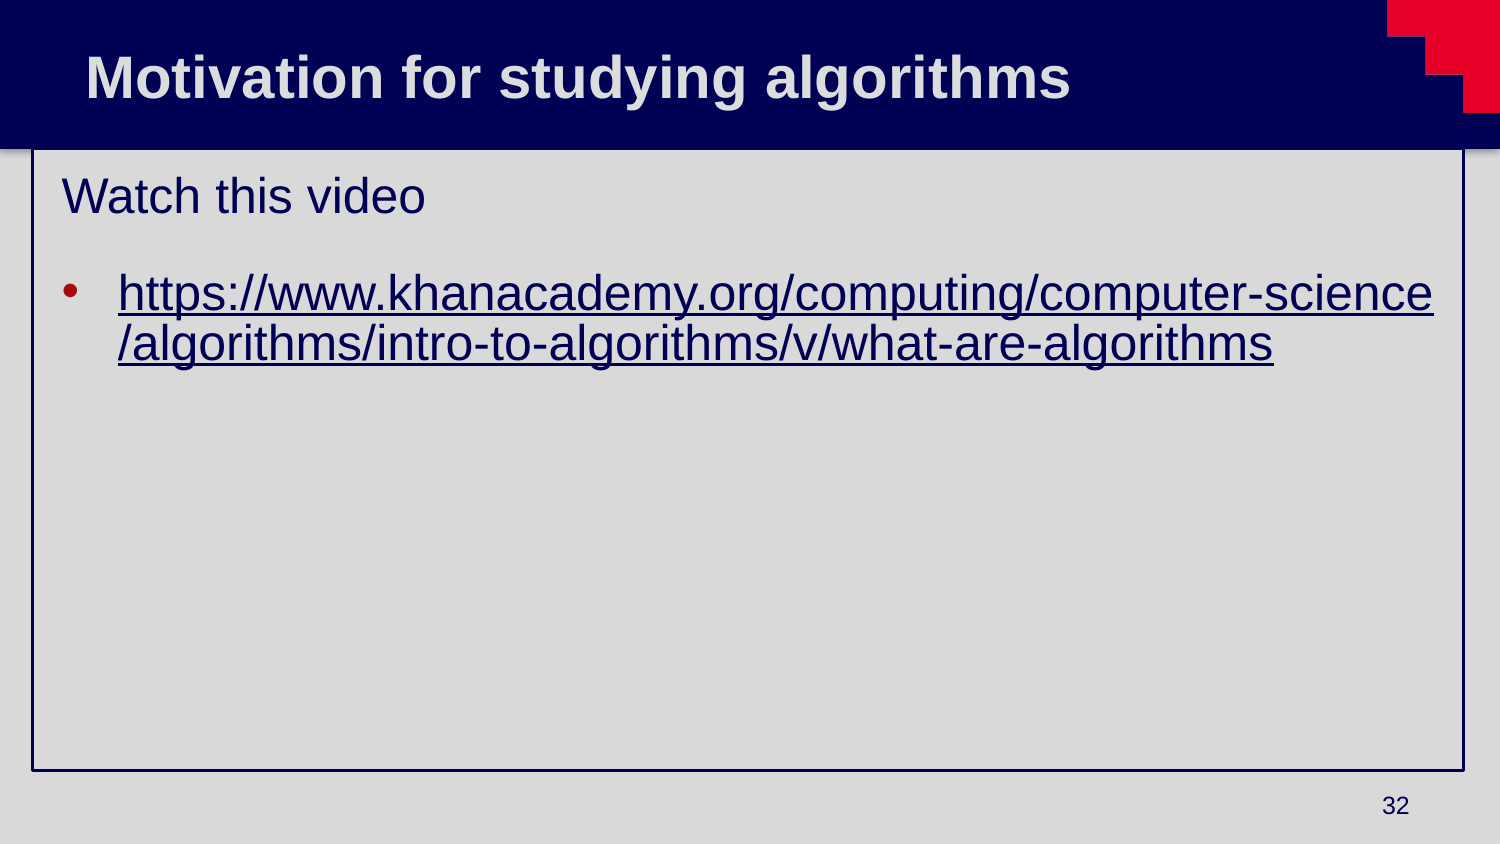

# Motivation for studying algorithms
Watch this video
https://www.khanacademy.org/computing/computer-science/algorithms/intro-to-algorithms/v/what-are-algorithms
32